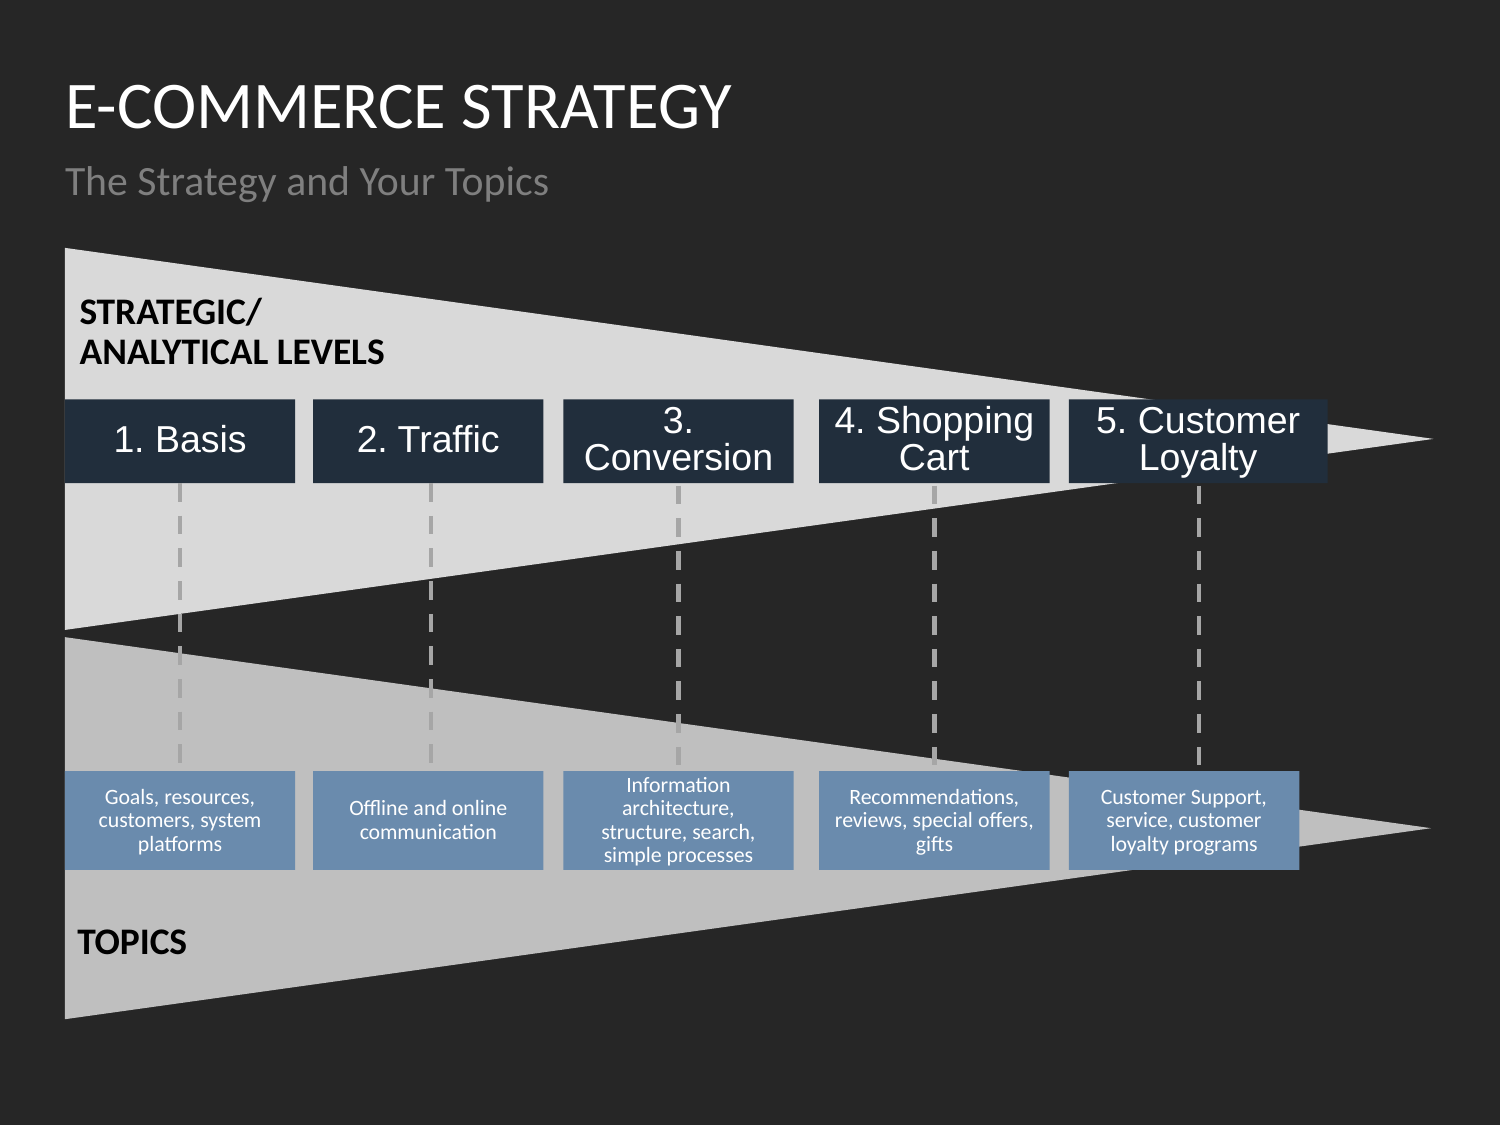

# E-COMMERCE STRATEGY
The Strategy and Your Topics

STRATEGIC/
ANALYTICAL LEVELS
1. Basis
2. Traffic
3. Conversion
4. Shopping Cart
5. Customer Loyalty
Goals, resources, customers, system platforms
Offline and online communication
Information architecture, structure, search, simple processes
Recommendations, reviews, special offers, gifts
Customer Support, service, customer loyalty programs
TOPICS